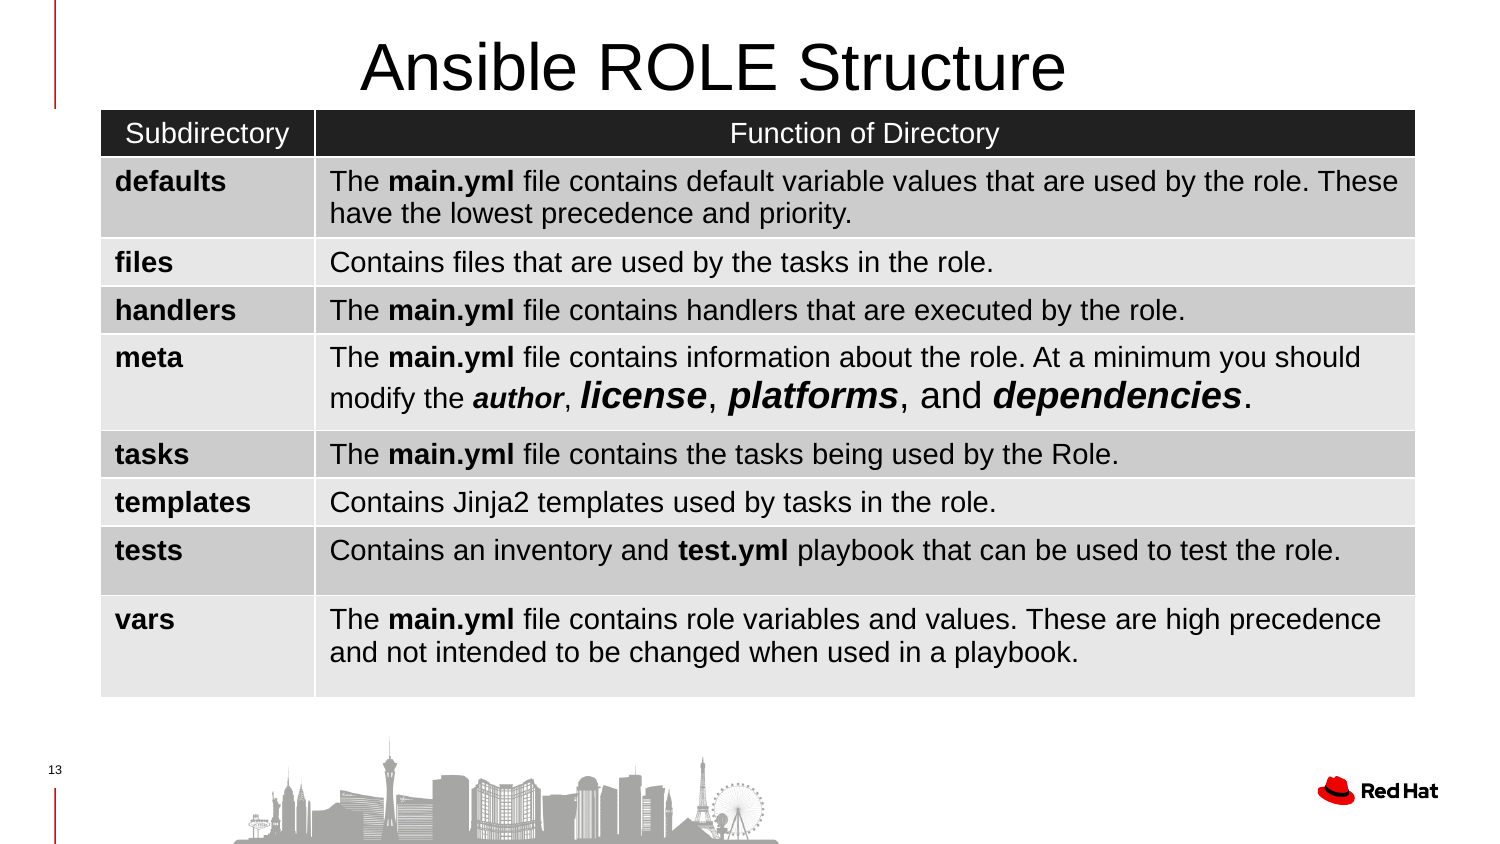

# Ansible ROLE Structure
| Subdirectory | Function of Directory |
| --- | --- |
| defaults | The main.yml file contains default variable values that are used by the role. These have the lowest precedence and priority. |
| files | Contains files that are used by the tasks in the role. |
| handlers | The main.yml file contains handlers that are executed by the role. |
| meta | The main.yml file contains information about the role. At a minimum you should modify the author, license, platforms, and dependencies. |
| tasks | The main.yml file contains the tasks being used by the Role. |
| templates | Contains Jinja2 templates used by tasks in the role. |
| tests | Contains an inventory and test.yml playbook that can be used to test the role. |
| vars | The main.yml file contains role variables and values. These are high precedence and not intended to be changed when used in a playbook. |
13